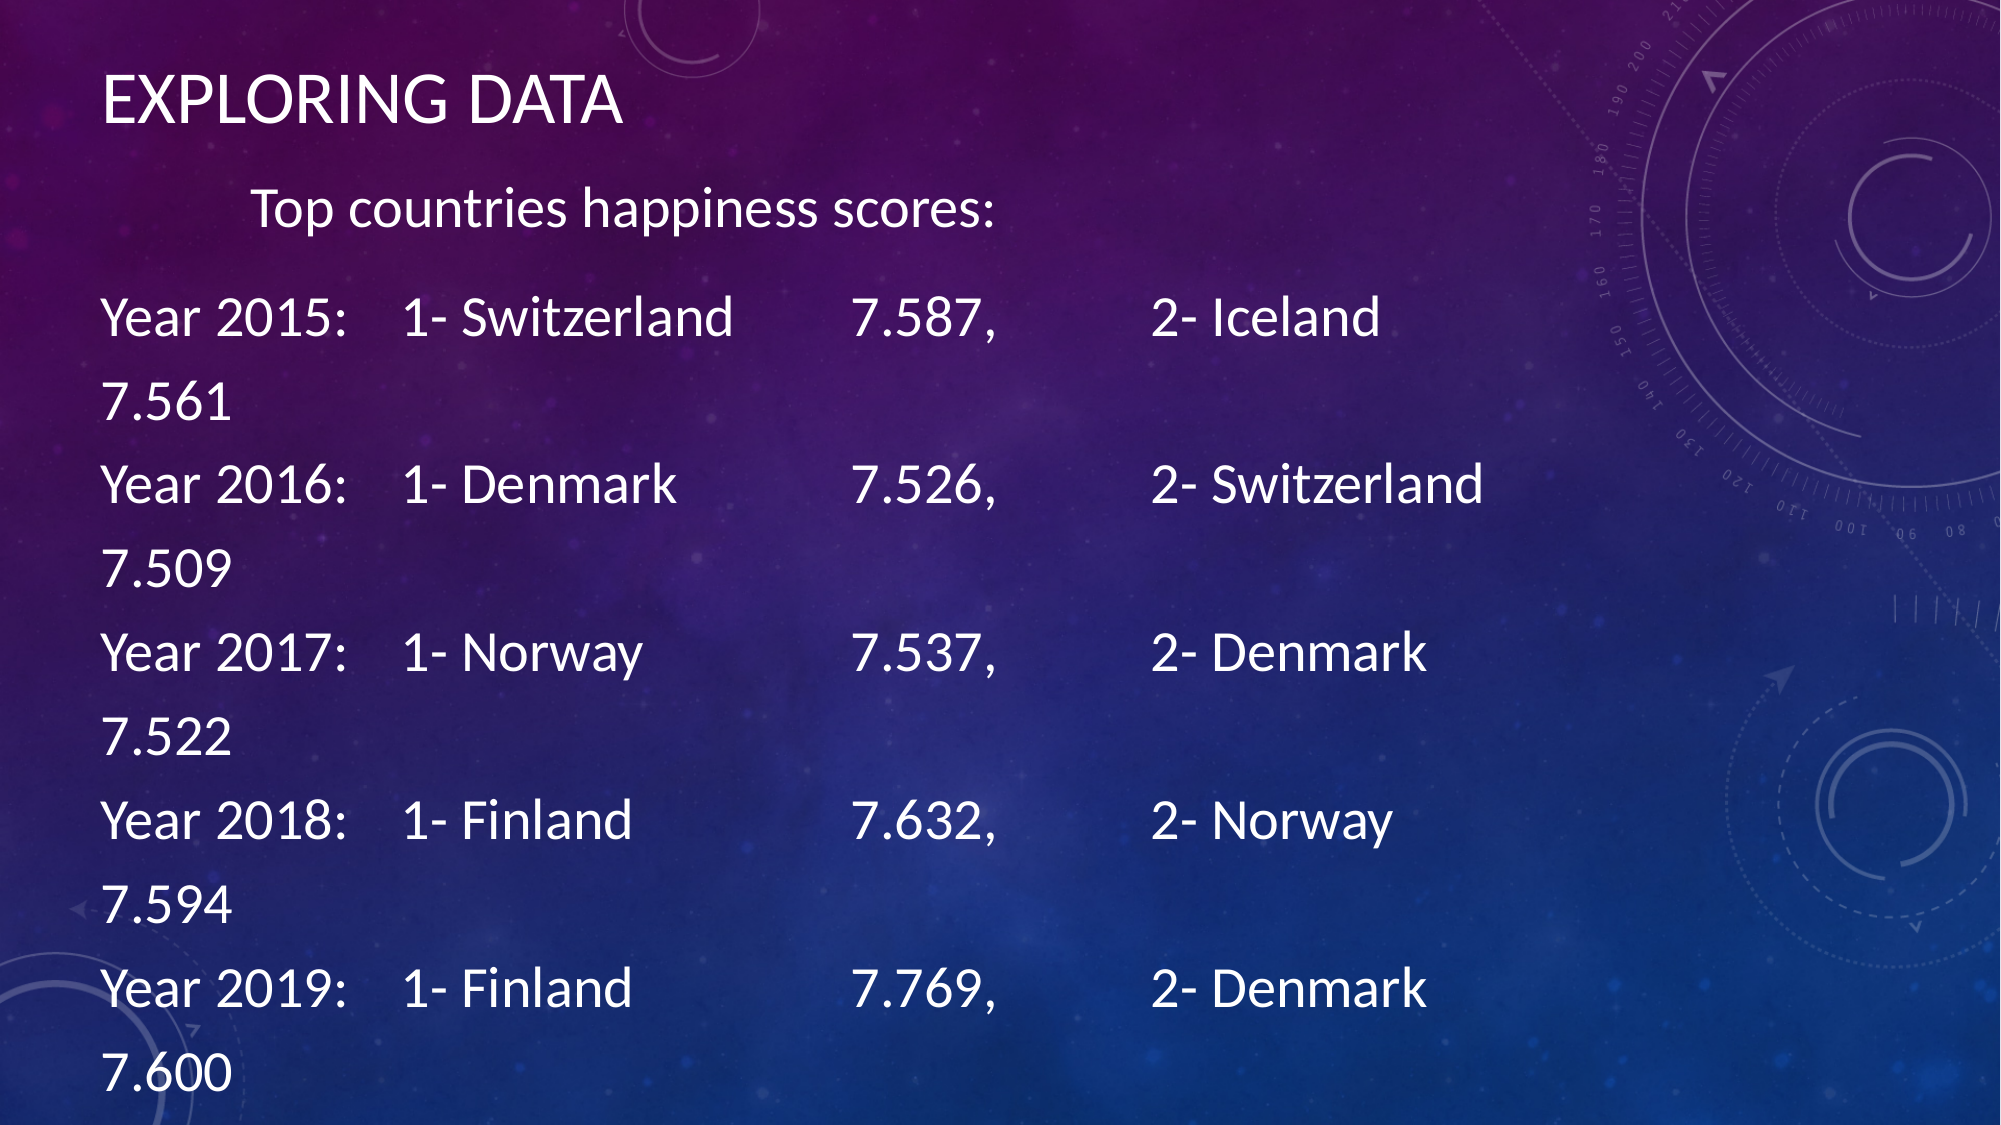

# Exploring data
﻿	Top countries happiness scores:
Year 2015: 	1- Switzerland	7.587,		2- Iceland 		7.561
Year 2016: 	1- Denmark 		7.526,		2- Switzerland	7.509
Year 2017: 	1- Norway 		7.537,		2- Denmark 		7.522
Year 2018: 	1- Finland		7.632,		2- Norway 		7.594
Year 2019: 	1- Finland 		7.769,		2- Denmark 		7.600
Year 2020: 	1- Finland 		7.809,		2- Denmark 		7.646
Year 2021: 	1- Finland 		7.842,		2- Denmark 		7.620
Year 2022: 	1- Finland 		7.821,		2- Denmark 		7.636